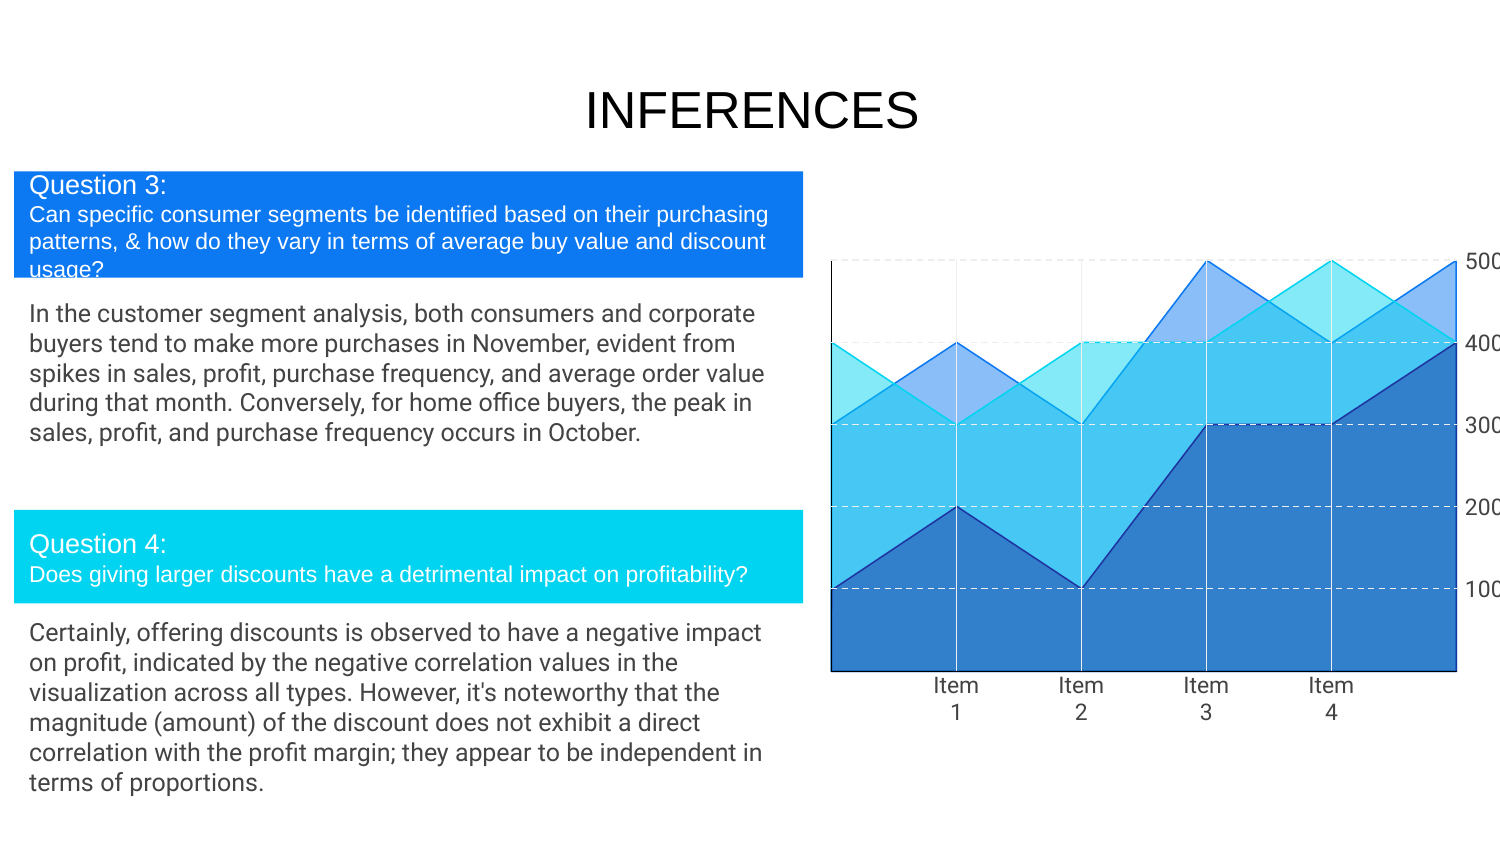

# INFERENCES
Question 3:
Can specific consumer segments be identified based on their purchasing patterns, & how do they vary in terms of average buy value and discount usage?
In the customer segment analysis, both consumers and corporate buyers tend to make more purchases in November, evident from spikes in sales, profit, purchase frequency, and average order value during that month. Conversely, for home office buyers, the peak in sales, profit, and purchase frequency occurs in October.
500
400
300
200
100
Item 1
Item 2
Item 3
Item 4

Question 4:
Does giving larger discounts have a detrimental impact on profitability?
Certainly, offering discounts is observed to have a negative impact on profit, indicated by the negative correlation values in the visualization across all types. However, it's noteworthy that the magnitude (amount) of the discount does not exhibit a direct correlation with the profit margin; they appear to be independent in terms of proportions.